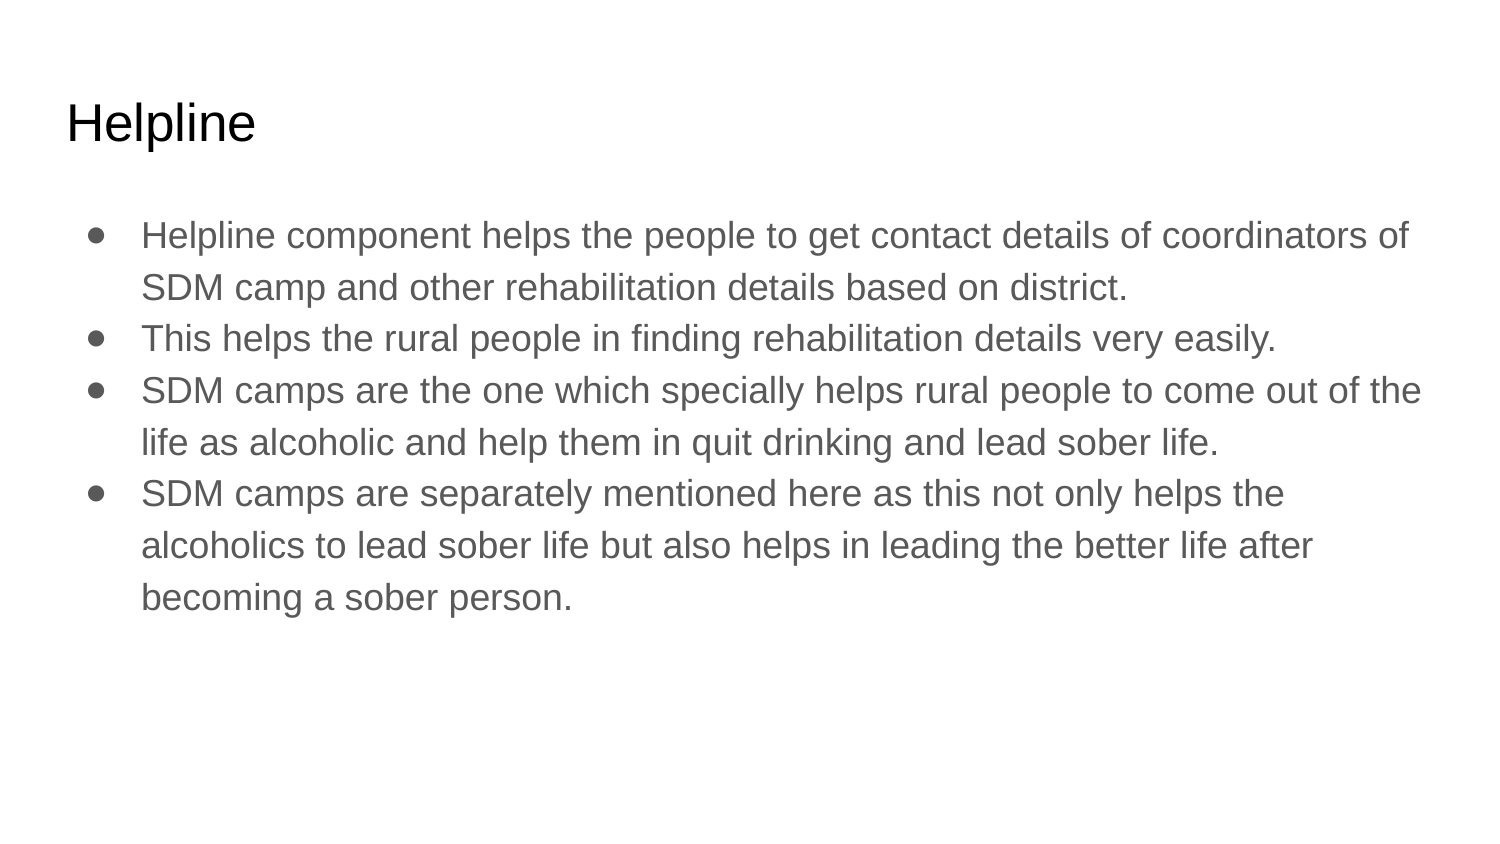

# Helpline
Helpline component helps the people to get contact details of coordinators of SDM camp and other rehabilitation details based on district.
This helps the rural people in finding rehabilitation details very easily.
SDM camps are the one which specially helps rural people to come out of the life as alcoholic and help them in quit drinking and lead sober life.
SDM camps are separately mentioned here as this not only helps the alcoholics to lead sober life but also helps in leading the better life after becoming a sober person.